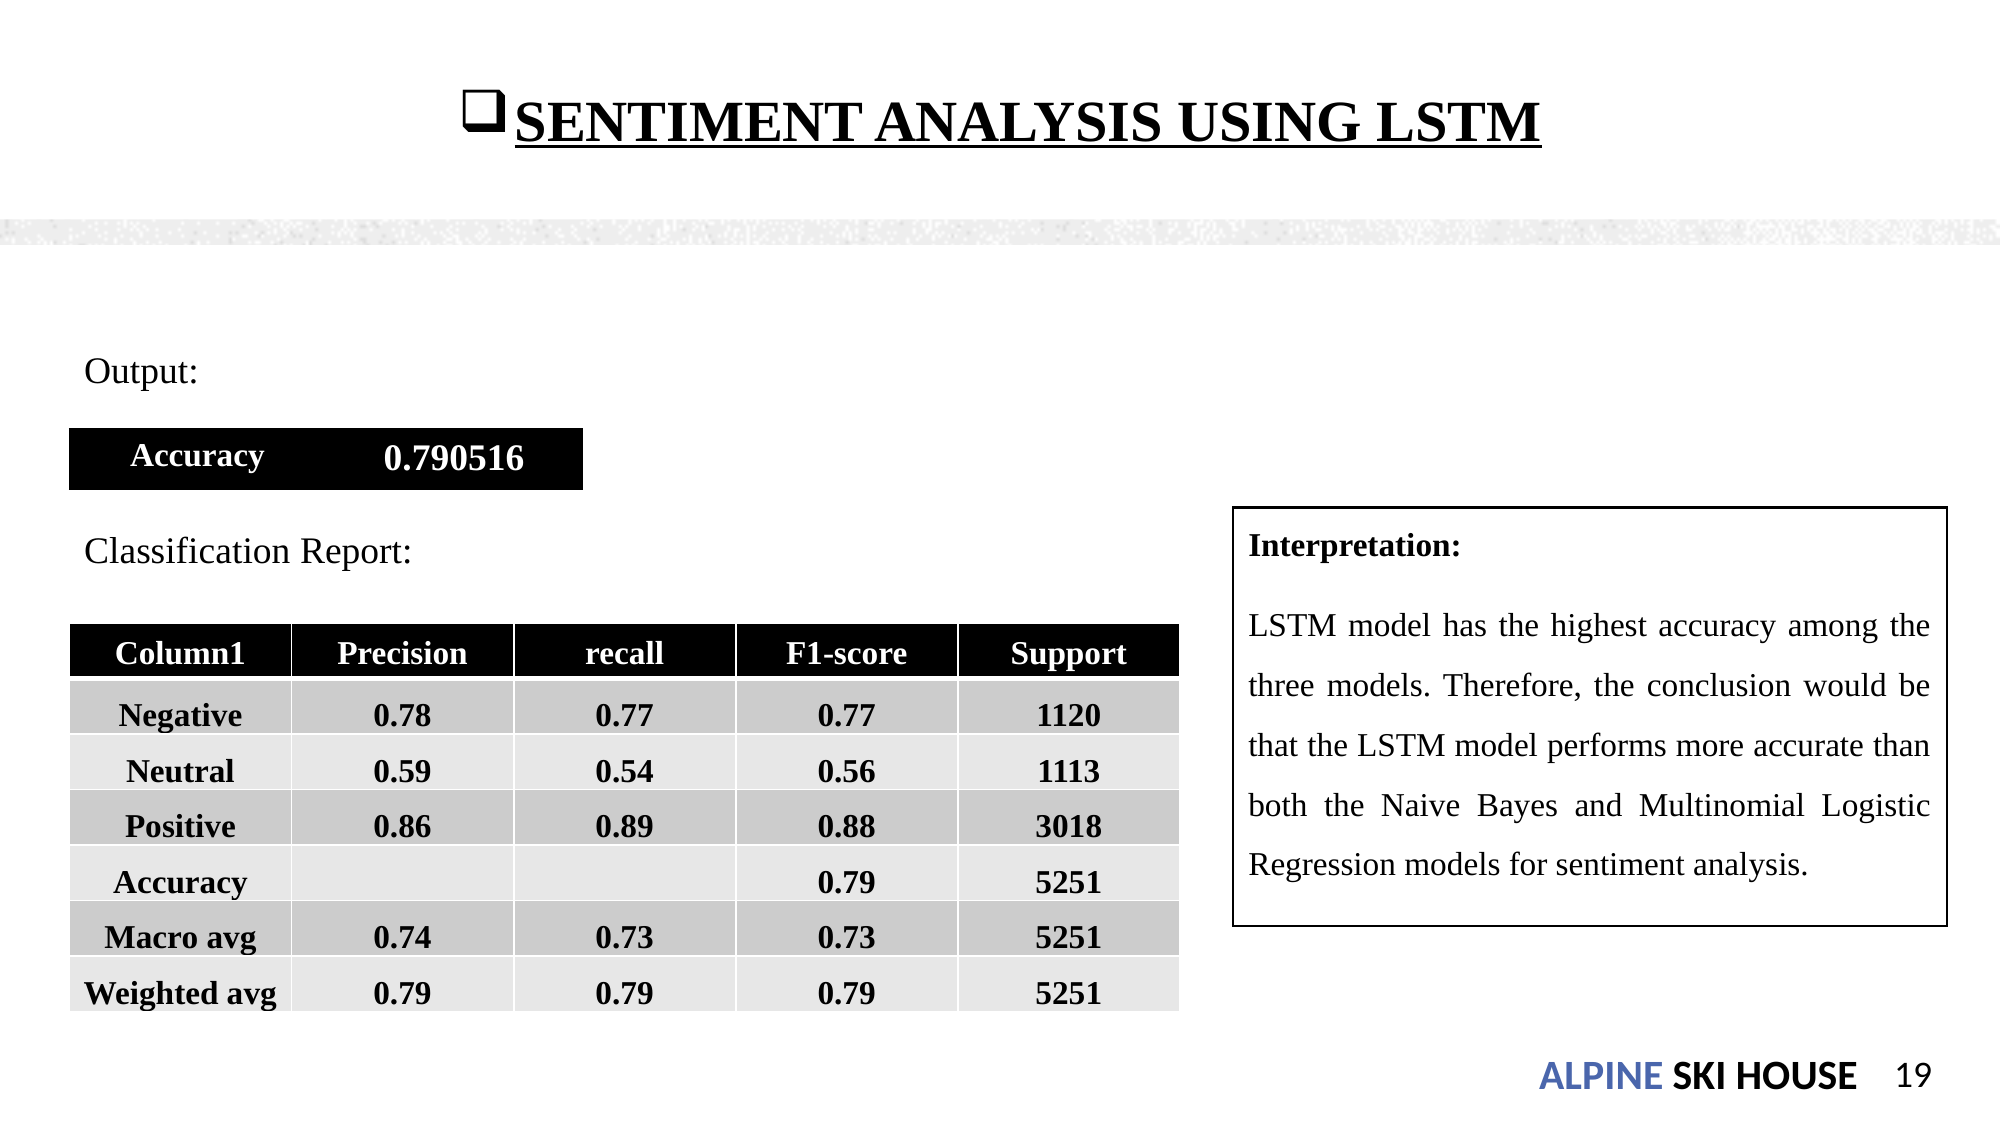

# Sentiment Analysis using LSTM
Output:

Classification Report:

| Accuracy | 0.790516 |
| --- | --- |
Interpretation:
LSTM model has the highest accuracy among the three models. Therefore, the conclusion would be that the LSTM model performs more accurate than both the Naive Bayes and Multinomial Logistic Regression models for sentiment analysis.
| Column1 | Precision | recall | F1-score | Support |
| --- | --- | --- | --- | --- |
| Negative | 0.78 | 0.77 | 0.77 | 1120 |
| Neutral | 0.59 | 0.54 | 0.56 | 1113 |
| Positive | 0.86 | 0.89 | 0.88 | 3018 |
| Accuracy |  |  | 0.79 | 5251 |
| Macro avg | 0.74 | 0.73 | 0.73 | 5251 |
| Weighted avg | 0.79 | 0.79 | 0.79 | 5251 |
19